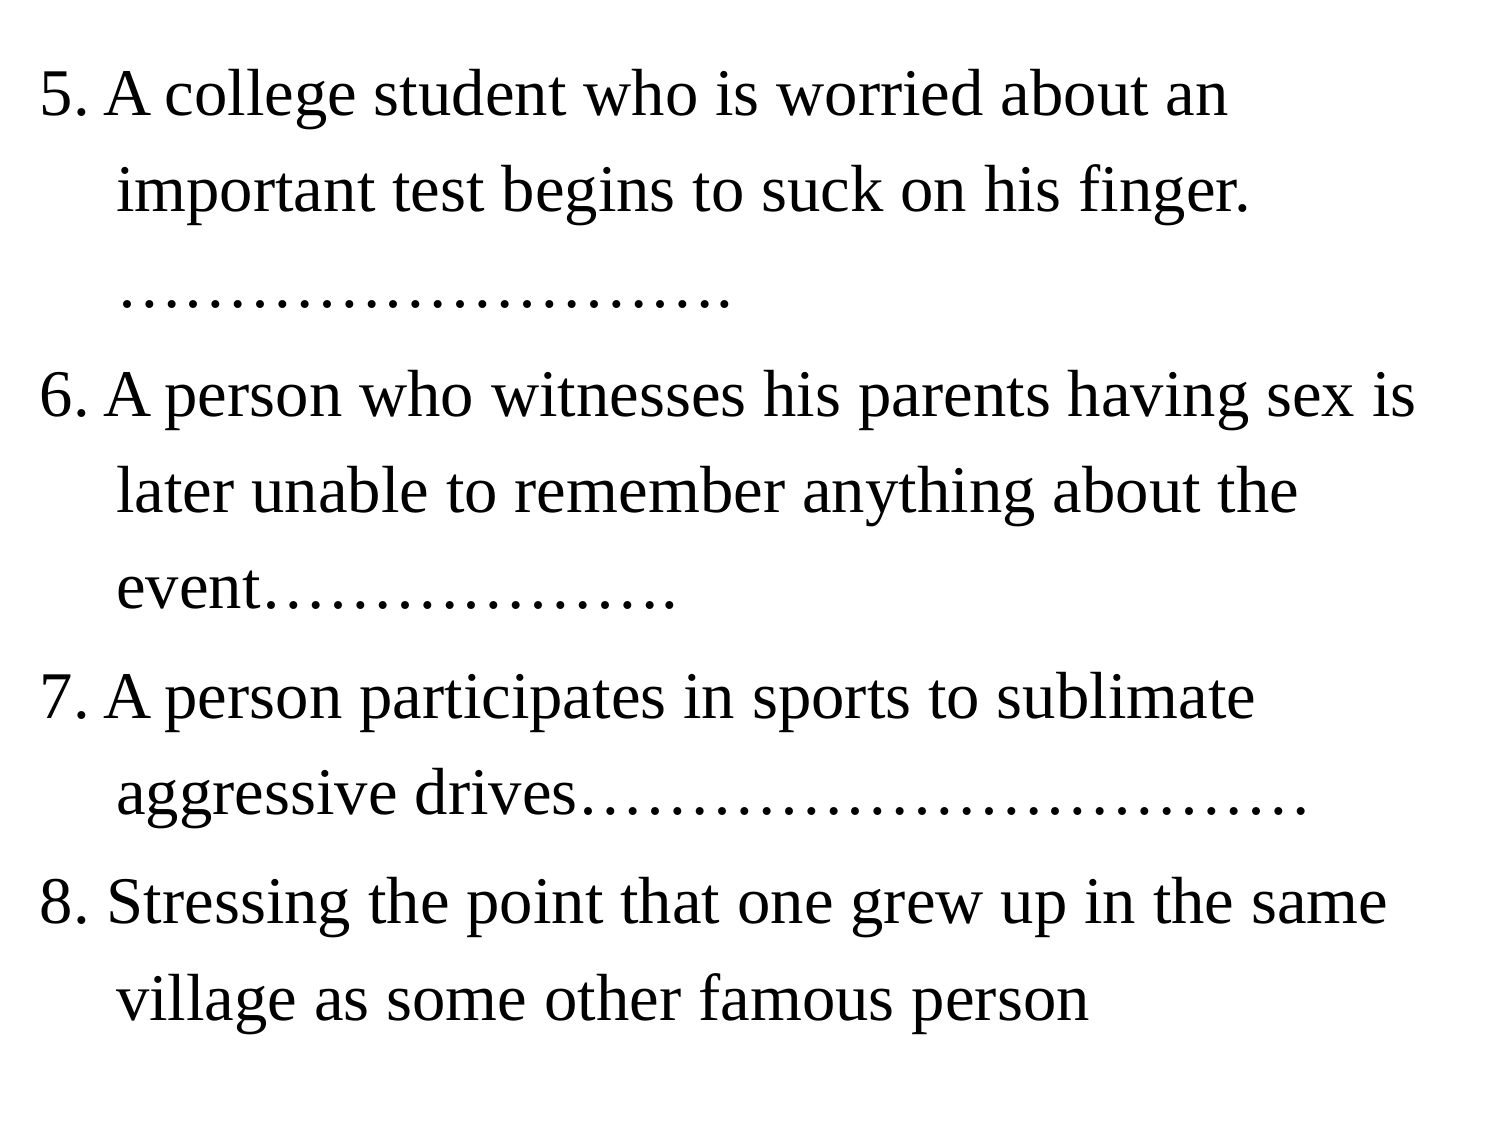

5. A college student who is worried about an important test begins to suck on his finger. ……………………….
6. A person who witnesses his parents having sex is later unable to remember anything about the event……………….
7. A person participates in sports to sublimate aggressive drives……………………………
8. Stressing the point that one grew up in the same village as some other famous person